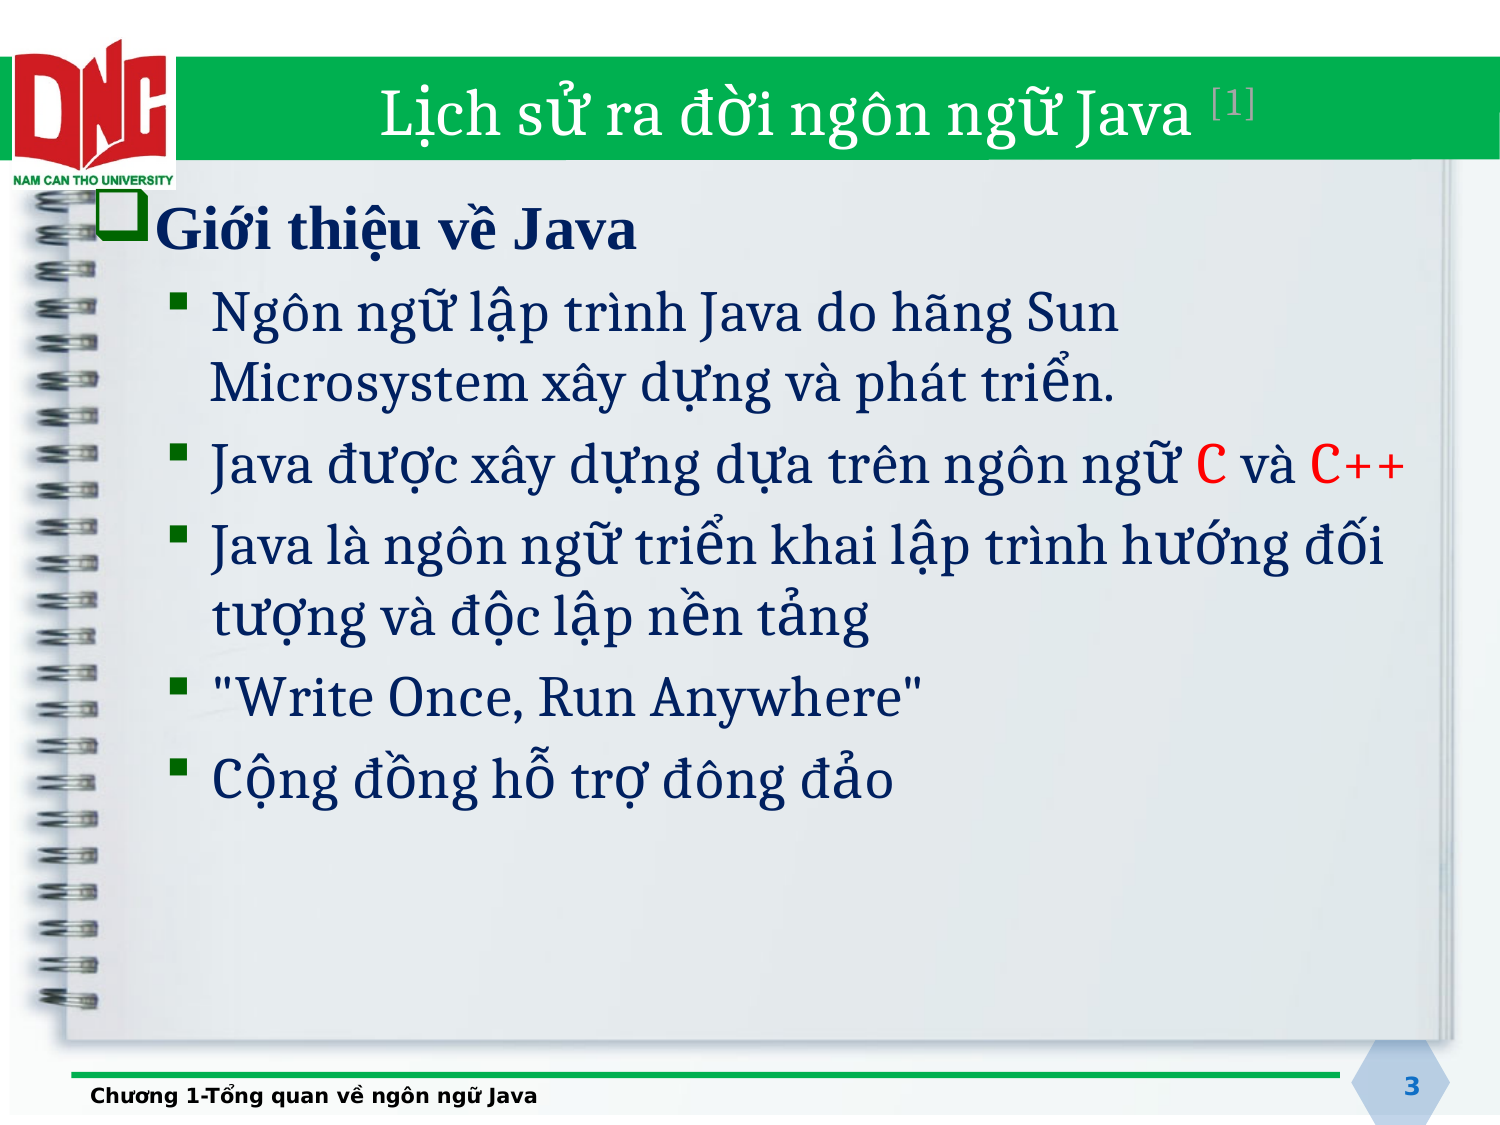

# Lịch sử ra đời ngôn ngữ Java [1]
Giới thiệu về Java
Ngôn ngữ lập trình Java do hãng Sun Microsystem xây dựng và phát triển.
Java được xây dựng dựa trên ngôn ngữ C và C++
Java là ngôn ngữ triển khai lập trình hướng đối tượng và độc lập nền tảng
"Write Once, Run Anywhere"
Cộng đồng hỗ trợ đông đảo

3
Chương 1-Tổng quan về ngôn ngữ Java